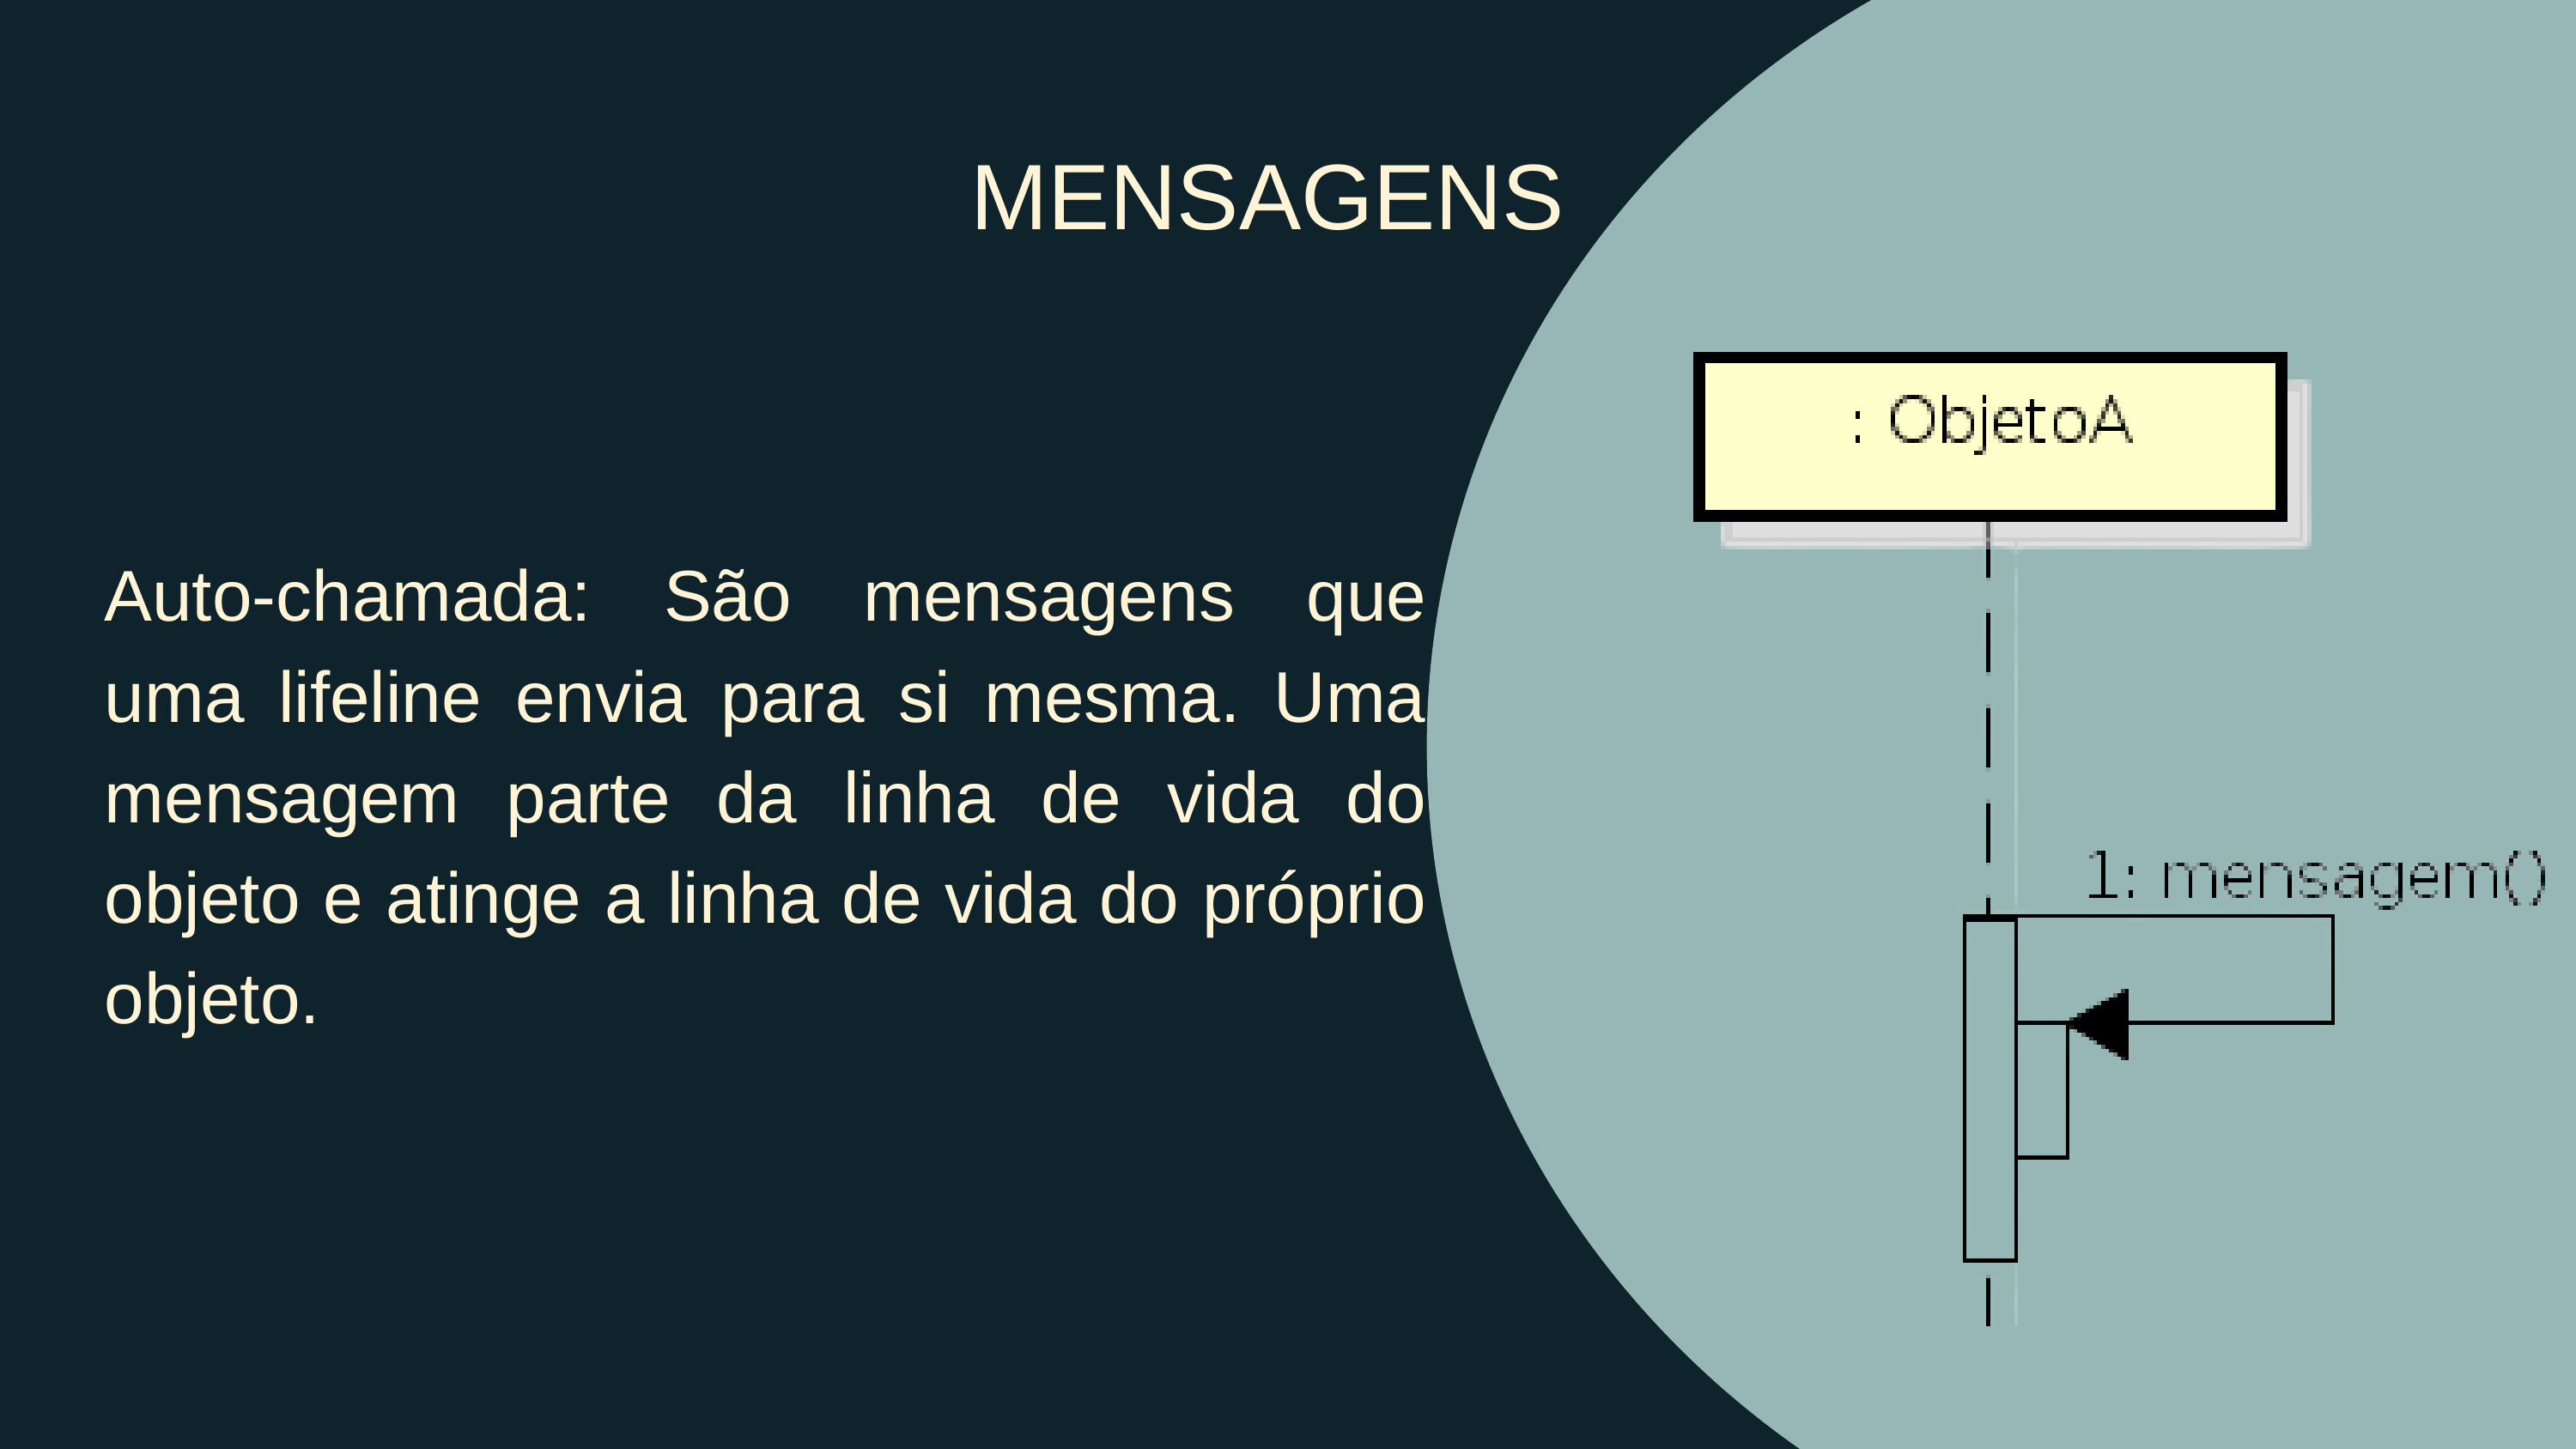

MENSAGENS

Auto-chamada: São mensagens que uma lifeline envia para si mesma. Uma mensagem parte da linha de vida do objeto e atinge a linha de vida do próprio objeto.